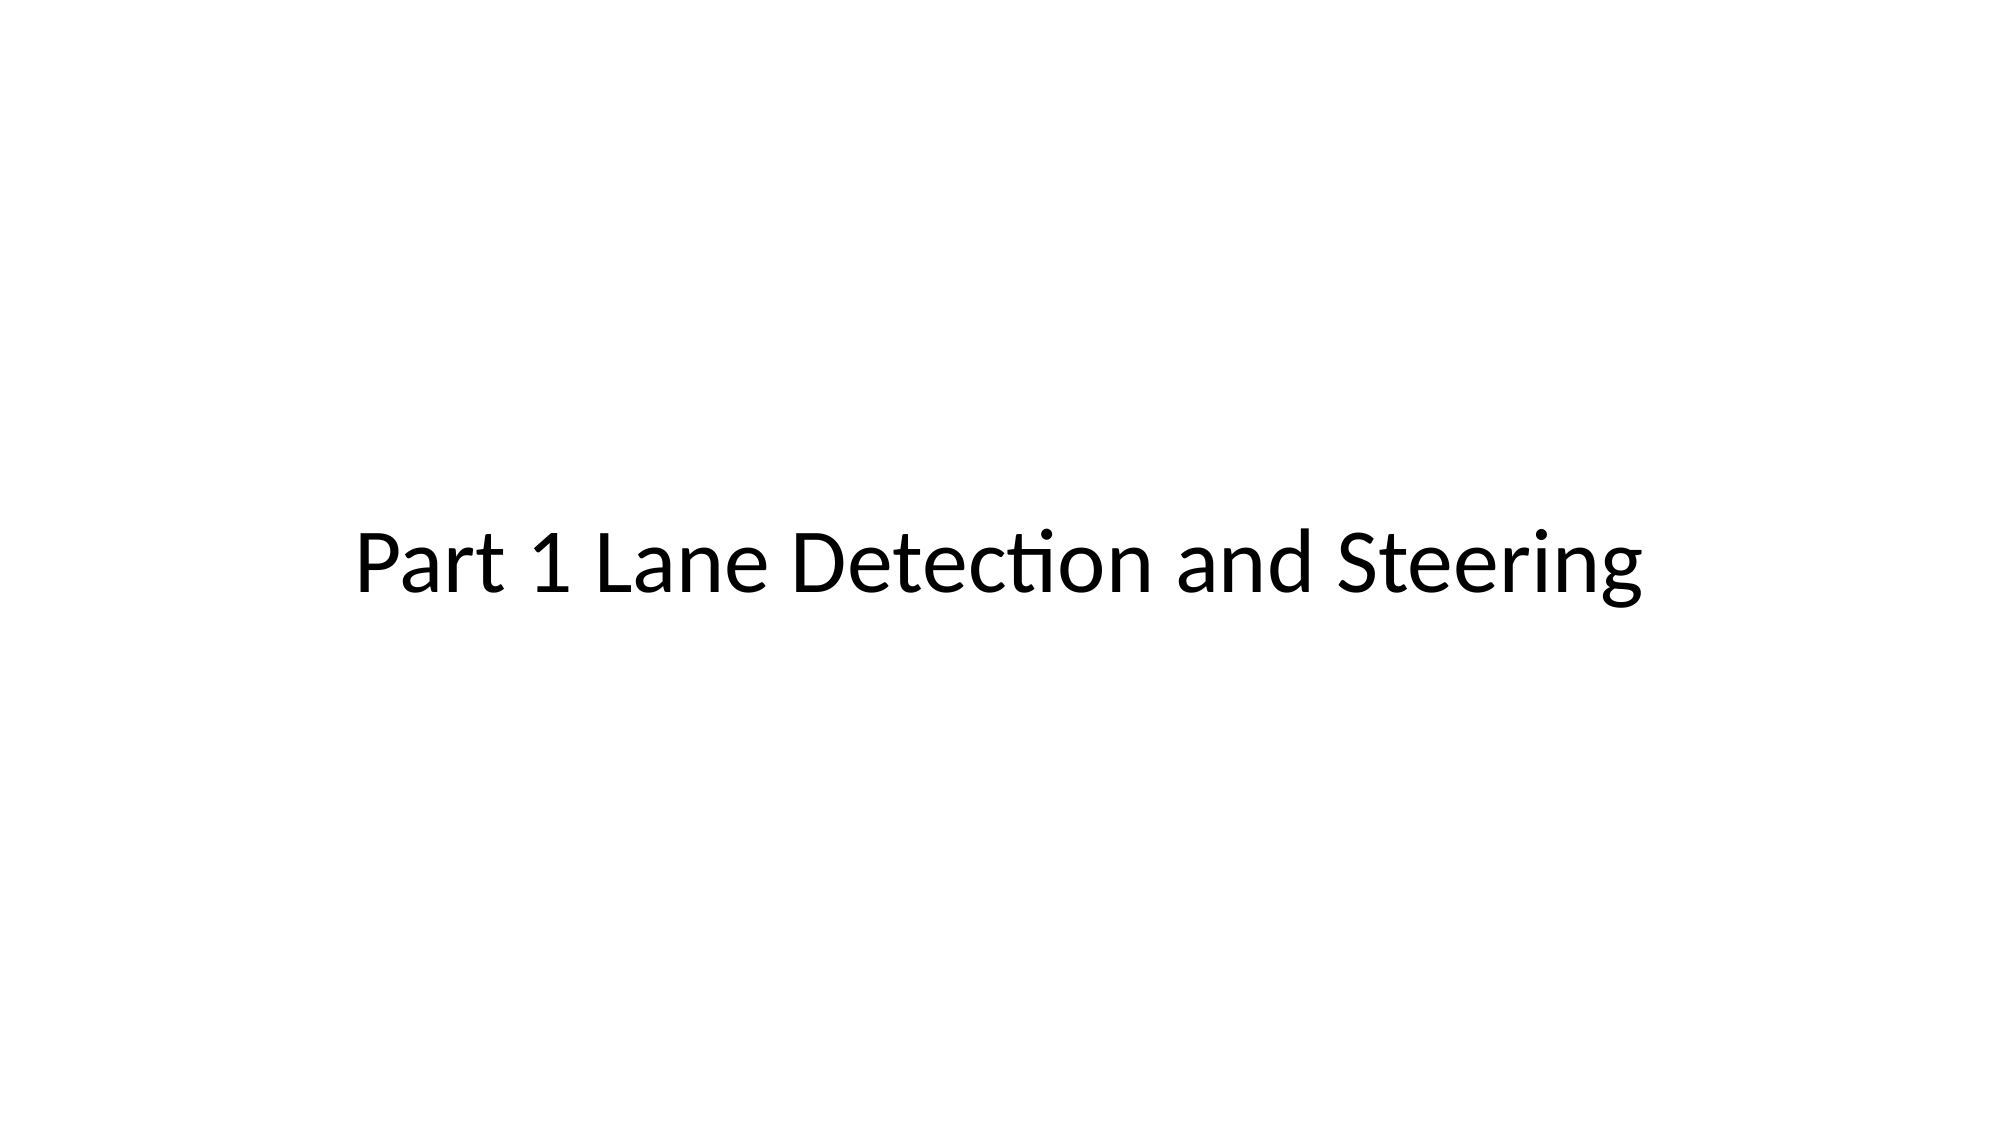

# Part 1 Lane Detection and Steering